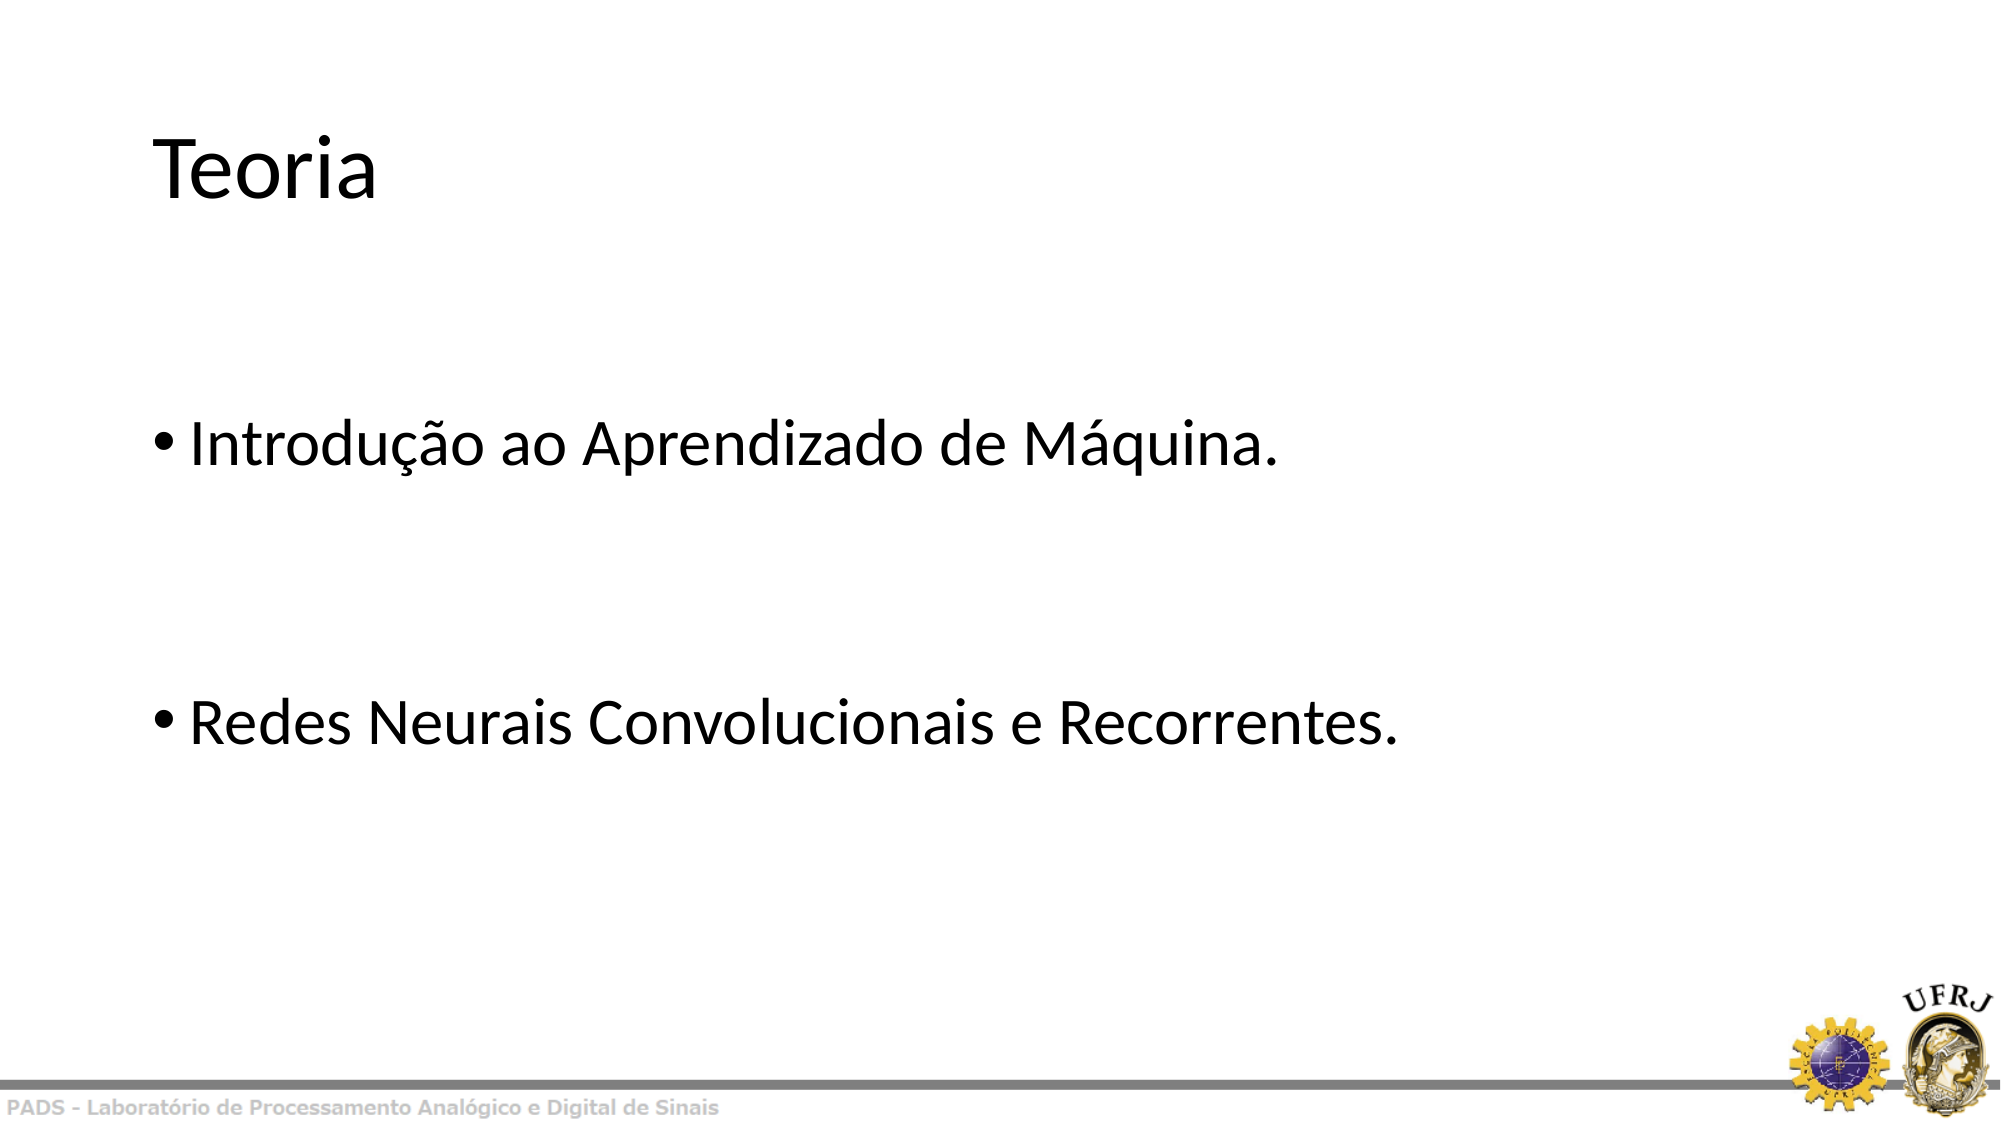

# Teoria

Introdução ao Aprendizado de Máquina.

Redes Neurais Convolucionais e Recorrentes.